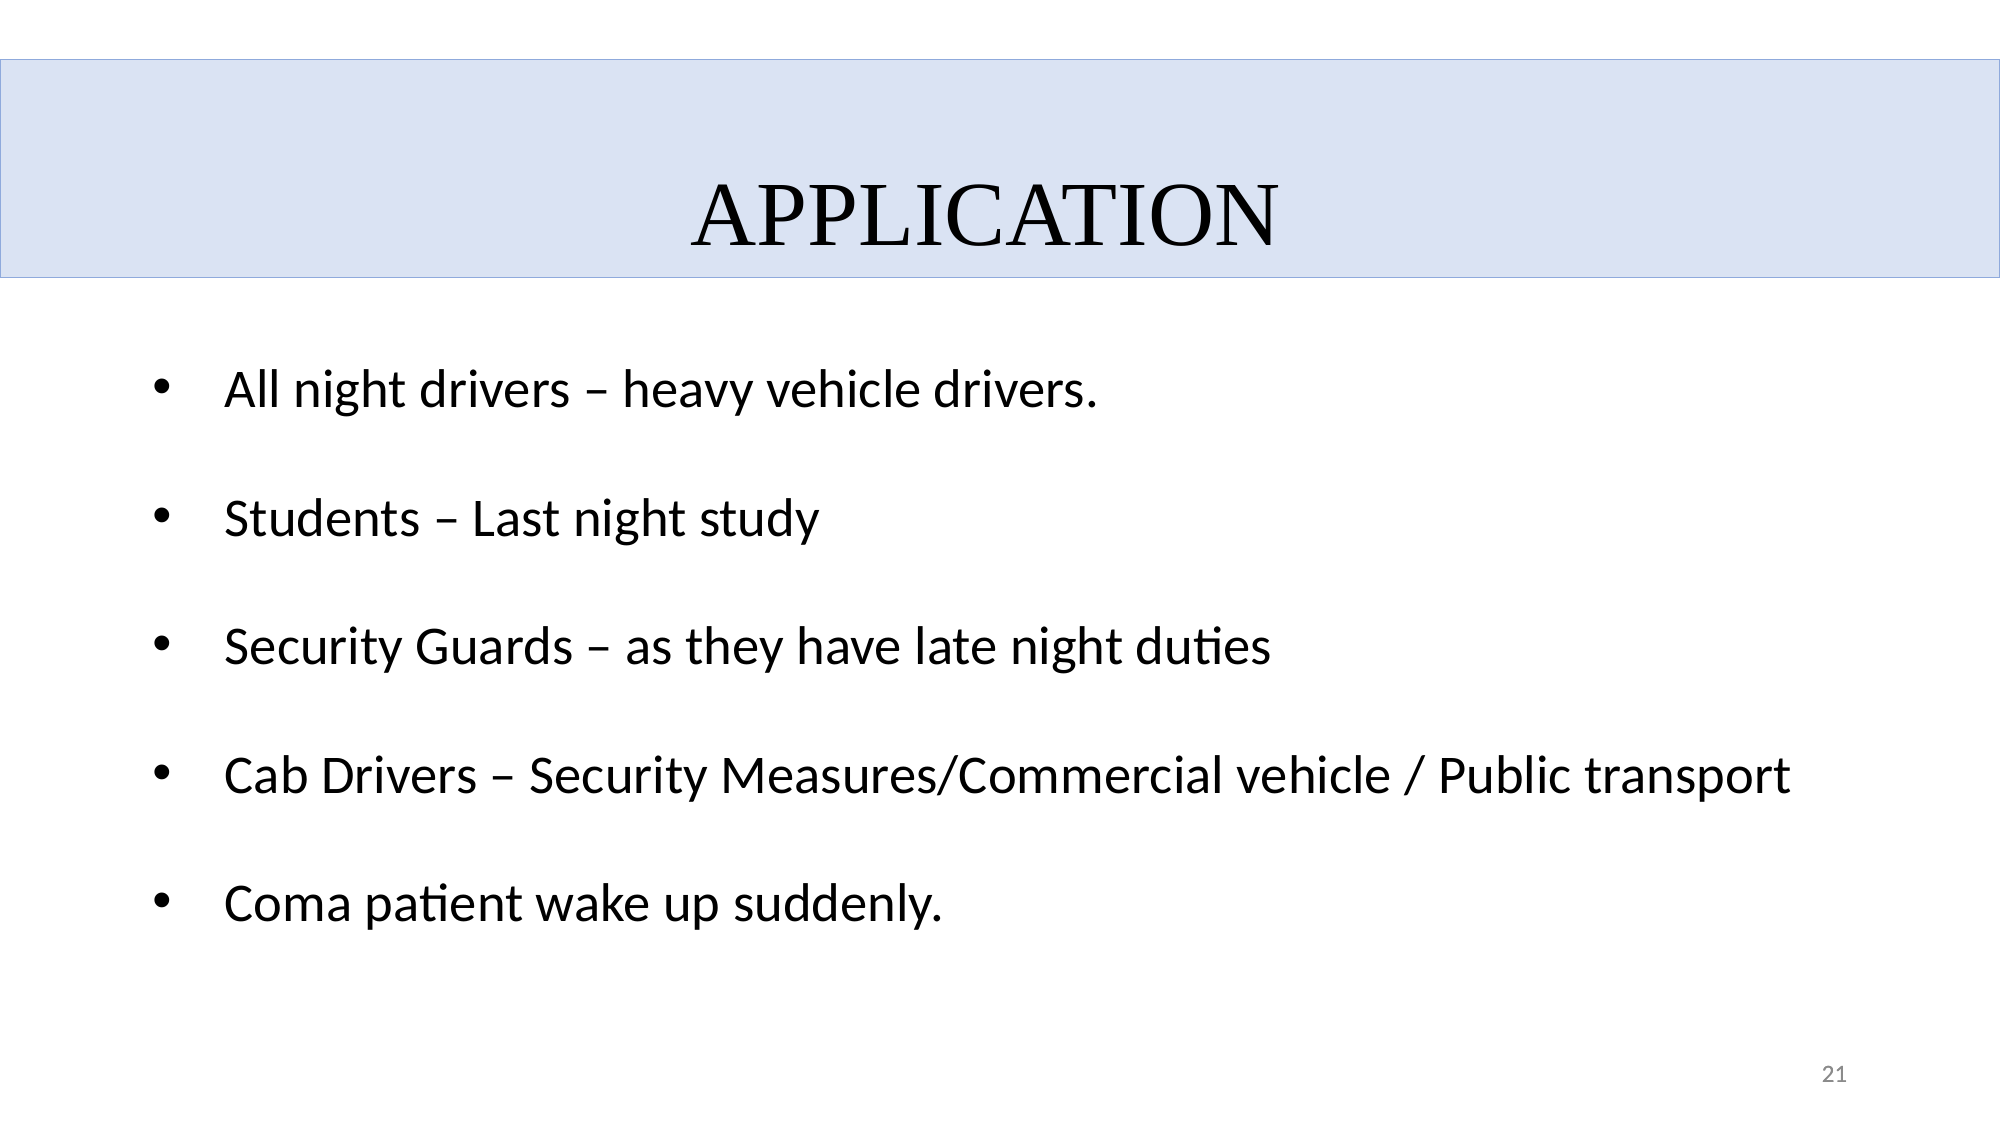

# APPLICATION
All night drivers – heavy vehicle drivers.
Students – Last night study
Security Guards – as they have late night duties
Cab Drivers – Security Measures/Commercial vehicle / Public transport
Coma patient wake up suddenly.

21
21